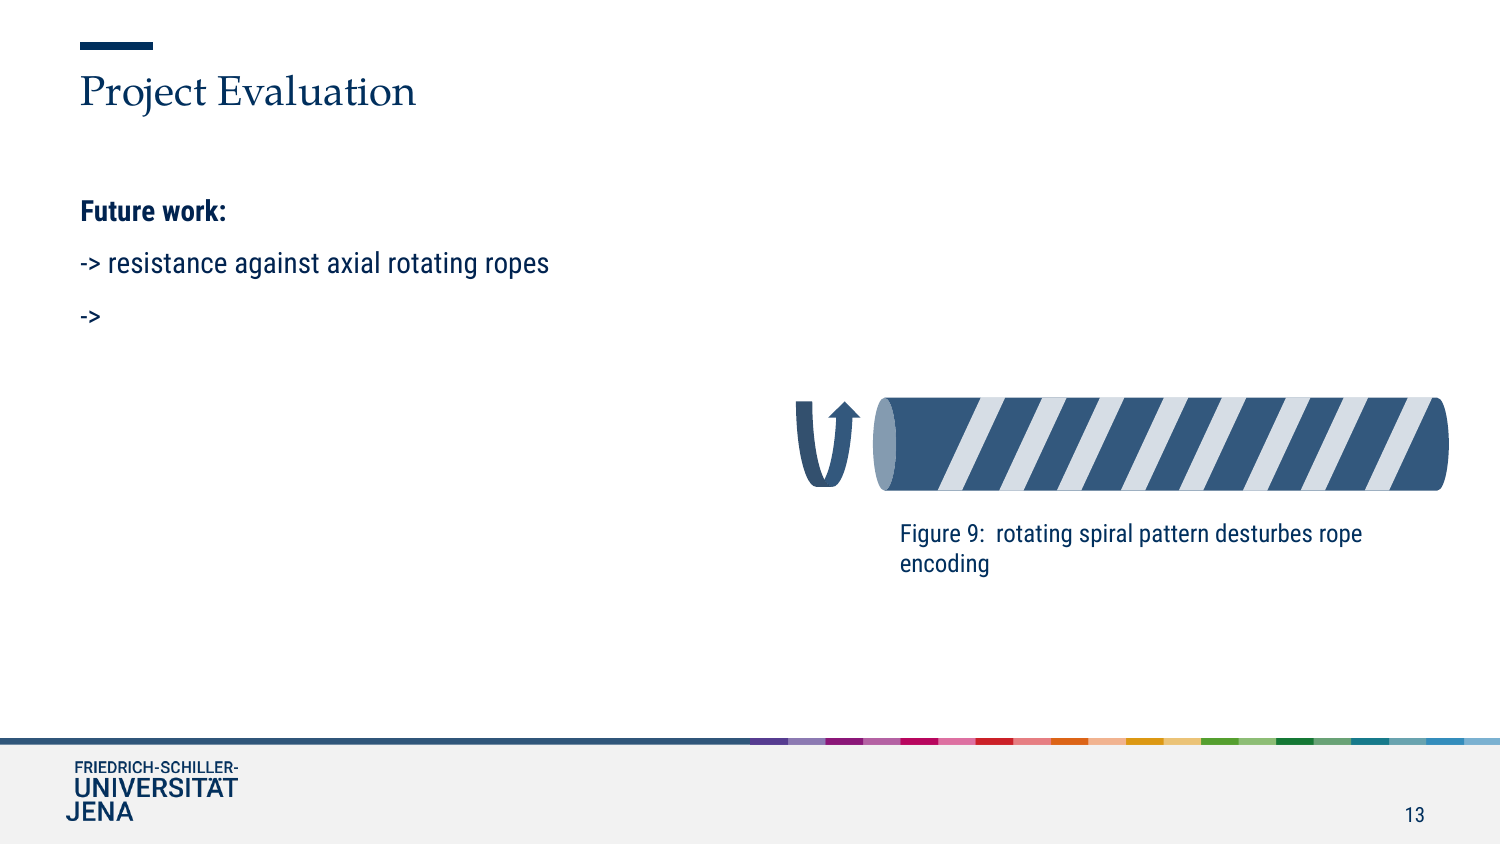

Project Evaluation

Future work:
-> resistance against axial rotating ropes
->

Figure 9:  rotating spiral pattern desturbes rope encoding